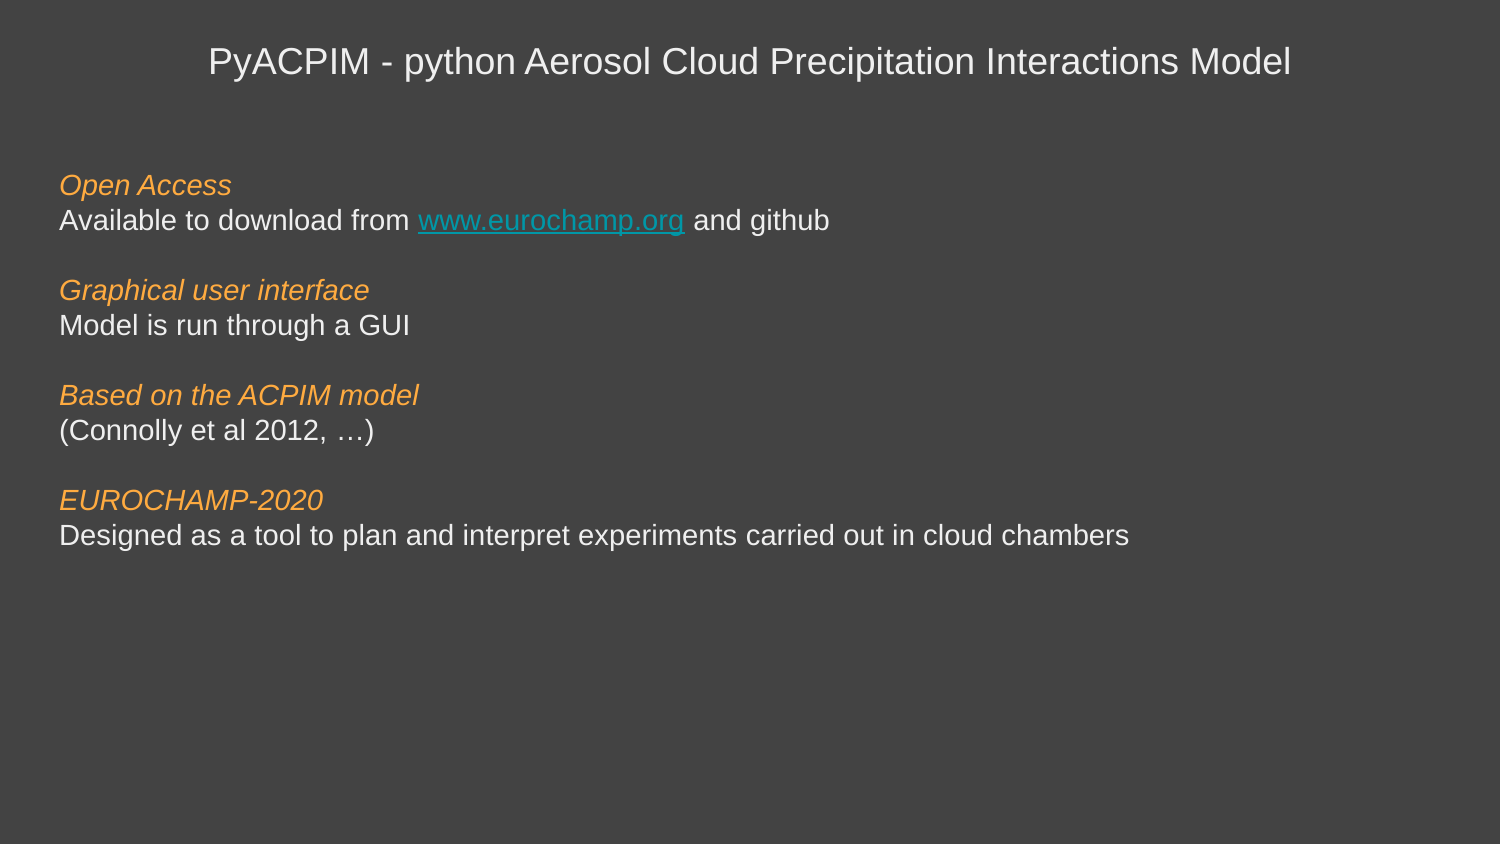

PyACPIM - python Aerosol Cloud Precipitation Interactions Model
Open Access
Available to download from www.eurochamp.org and github

Graphical user interface
Model is run through a GUI

Based on the ACPIM model
(Connolly et al 2012, …)

EUROCHAMP-2020
Designed as a tool to plan and interpret experiments carried out in cloud chambers